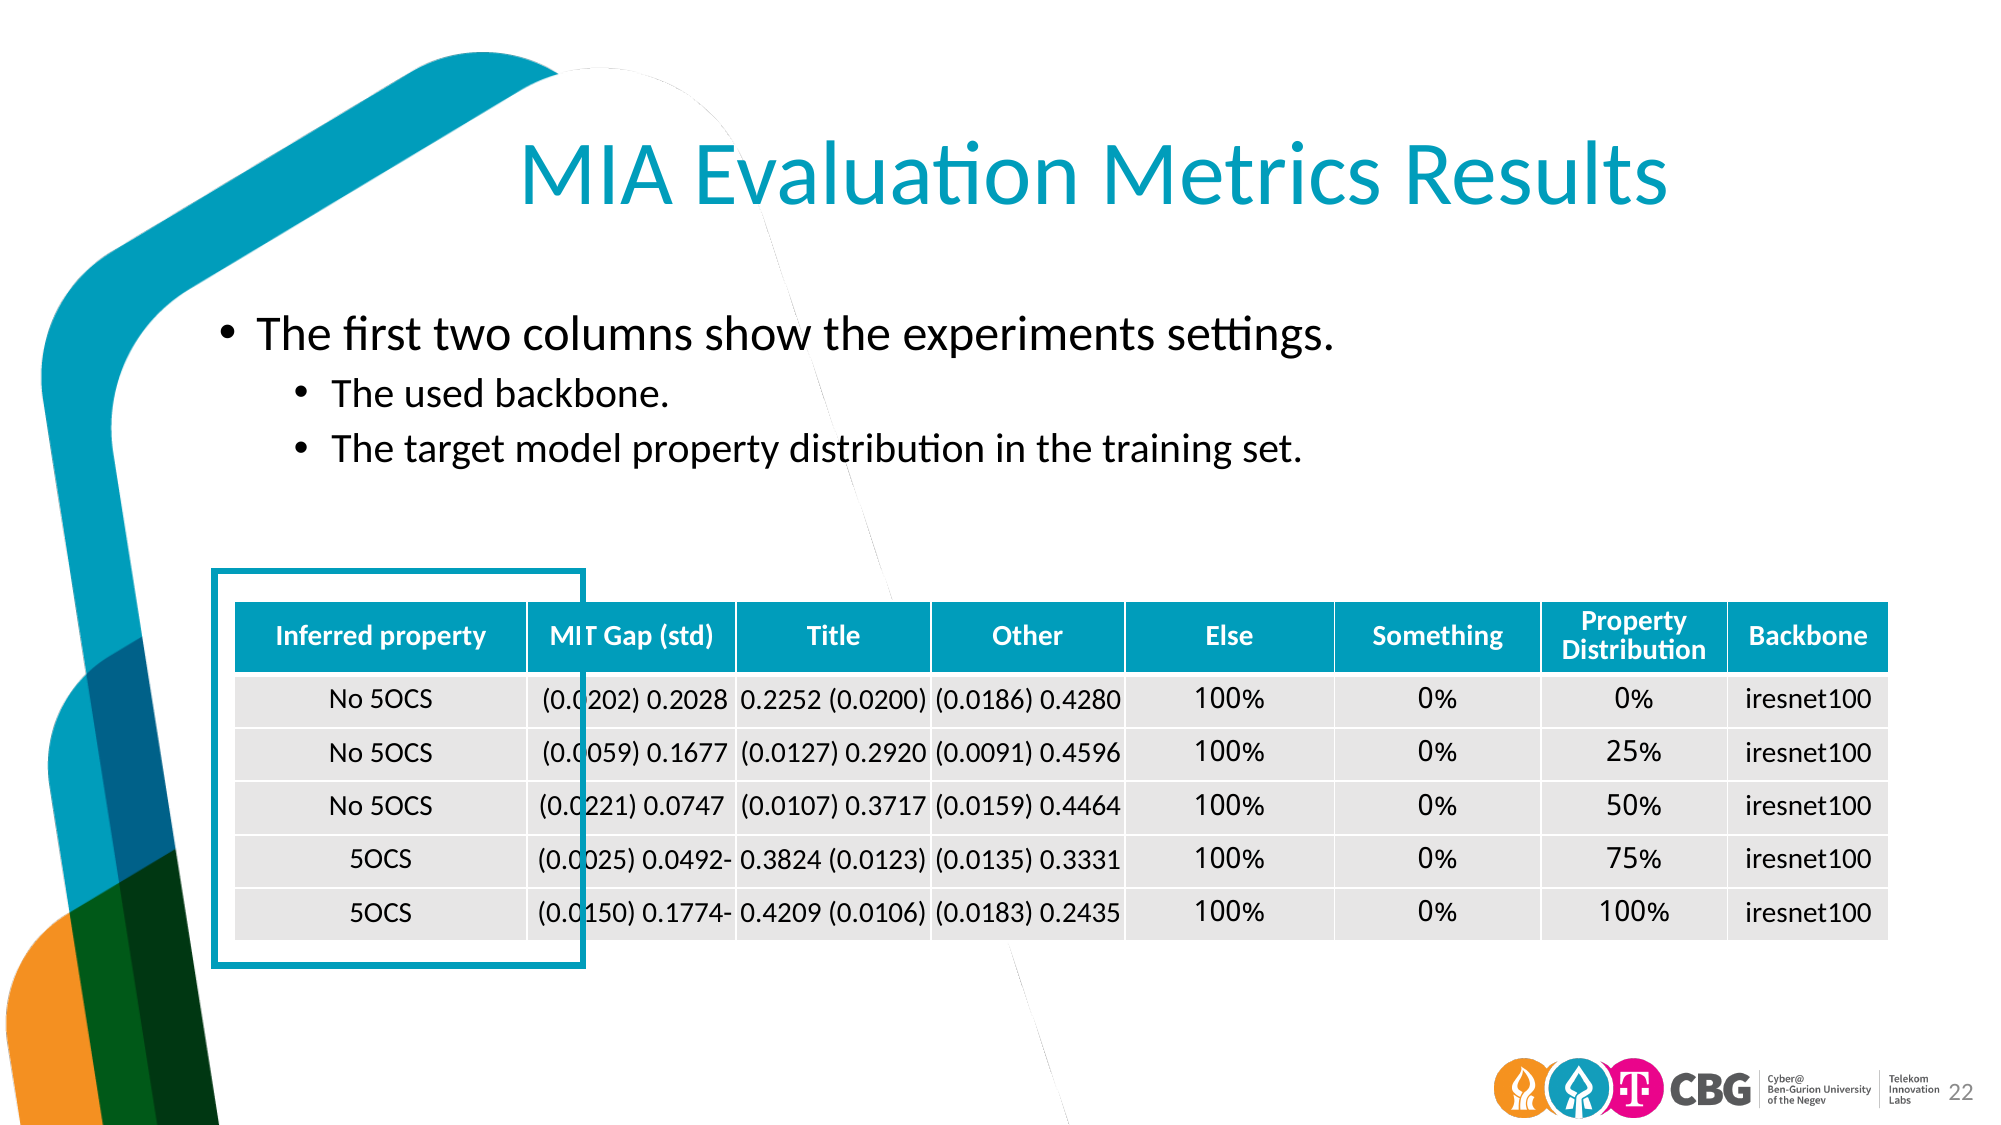

# MIA Evaluation Metrics Results
The first two columns show the experiments settings.
The used backbone.
The target model property distribution in the training set.

| Inferred property | MIT Gap (std) | Title | Other | Else | Something | Property Distribution | Backbone |
| --- | --- | --- | --- | --- | --- | --- | --- |
| No 5OCS | (0.0202) 0.2028 | (0.0200) 0.2252 | 0.4280 (0.0186) | 100% | 0% | 0% | iresnet100 |
| No 5OCS | (0.0059) 0.1677 | (0.0127) 0.2920 | (0.0091) 0.4596 | 100% | 0% | 25% | iresnet100 |
| No 5OCS | (0.0221) 0.0747 | (0.0107) 0.3717 | (0.0159) 0.4464 | 100% | 0% | 50% | iresnet100 |
| 5OCS | (0.0025) 0.0492- | 0.3824 (0.0123) | (0.0135) 0.3331 | 100% | 0% | 75% | iresnet100 |
| 5OCS | (0.0150) 0.1774- | 0.4209 (0.0106) | (0.0183) 0.2435 | 100% | 0% | 100% | iresnet100 |
22